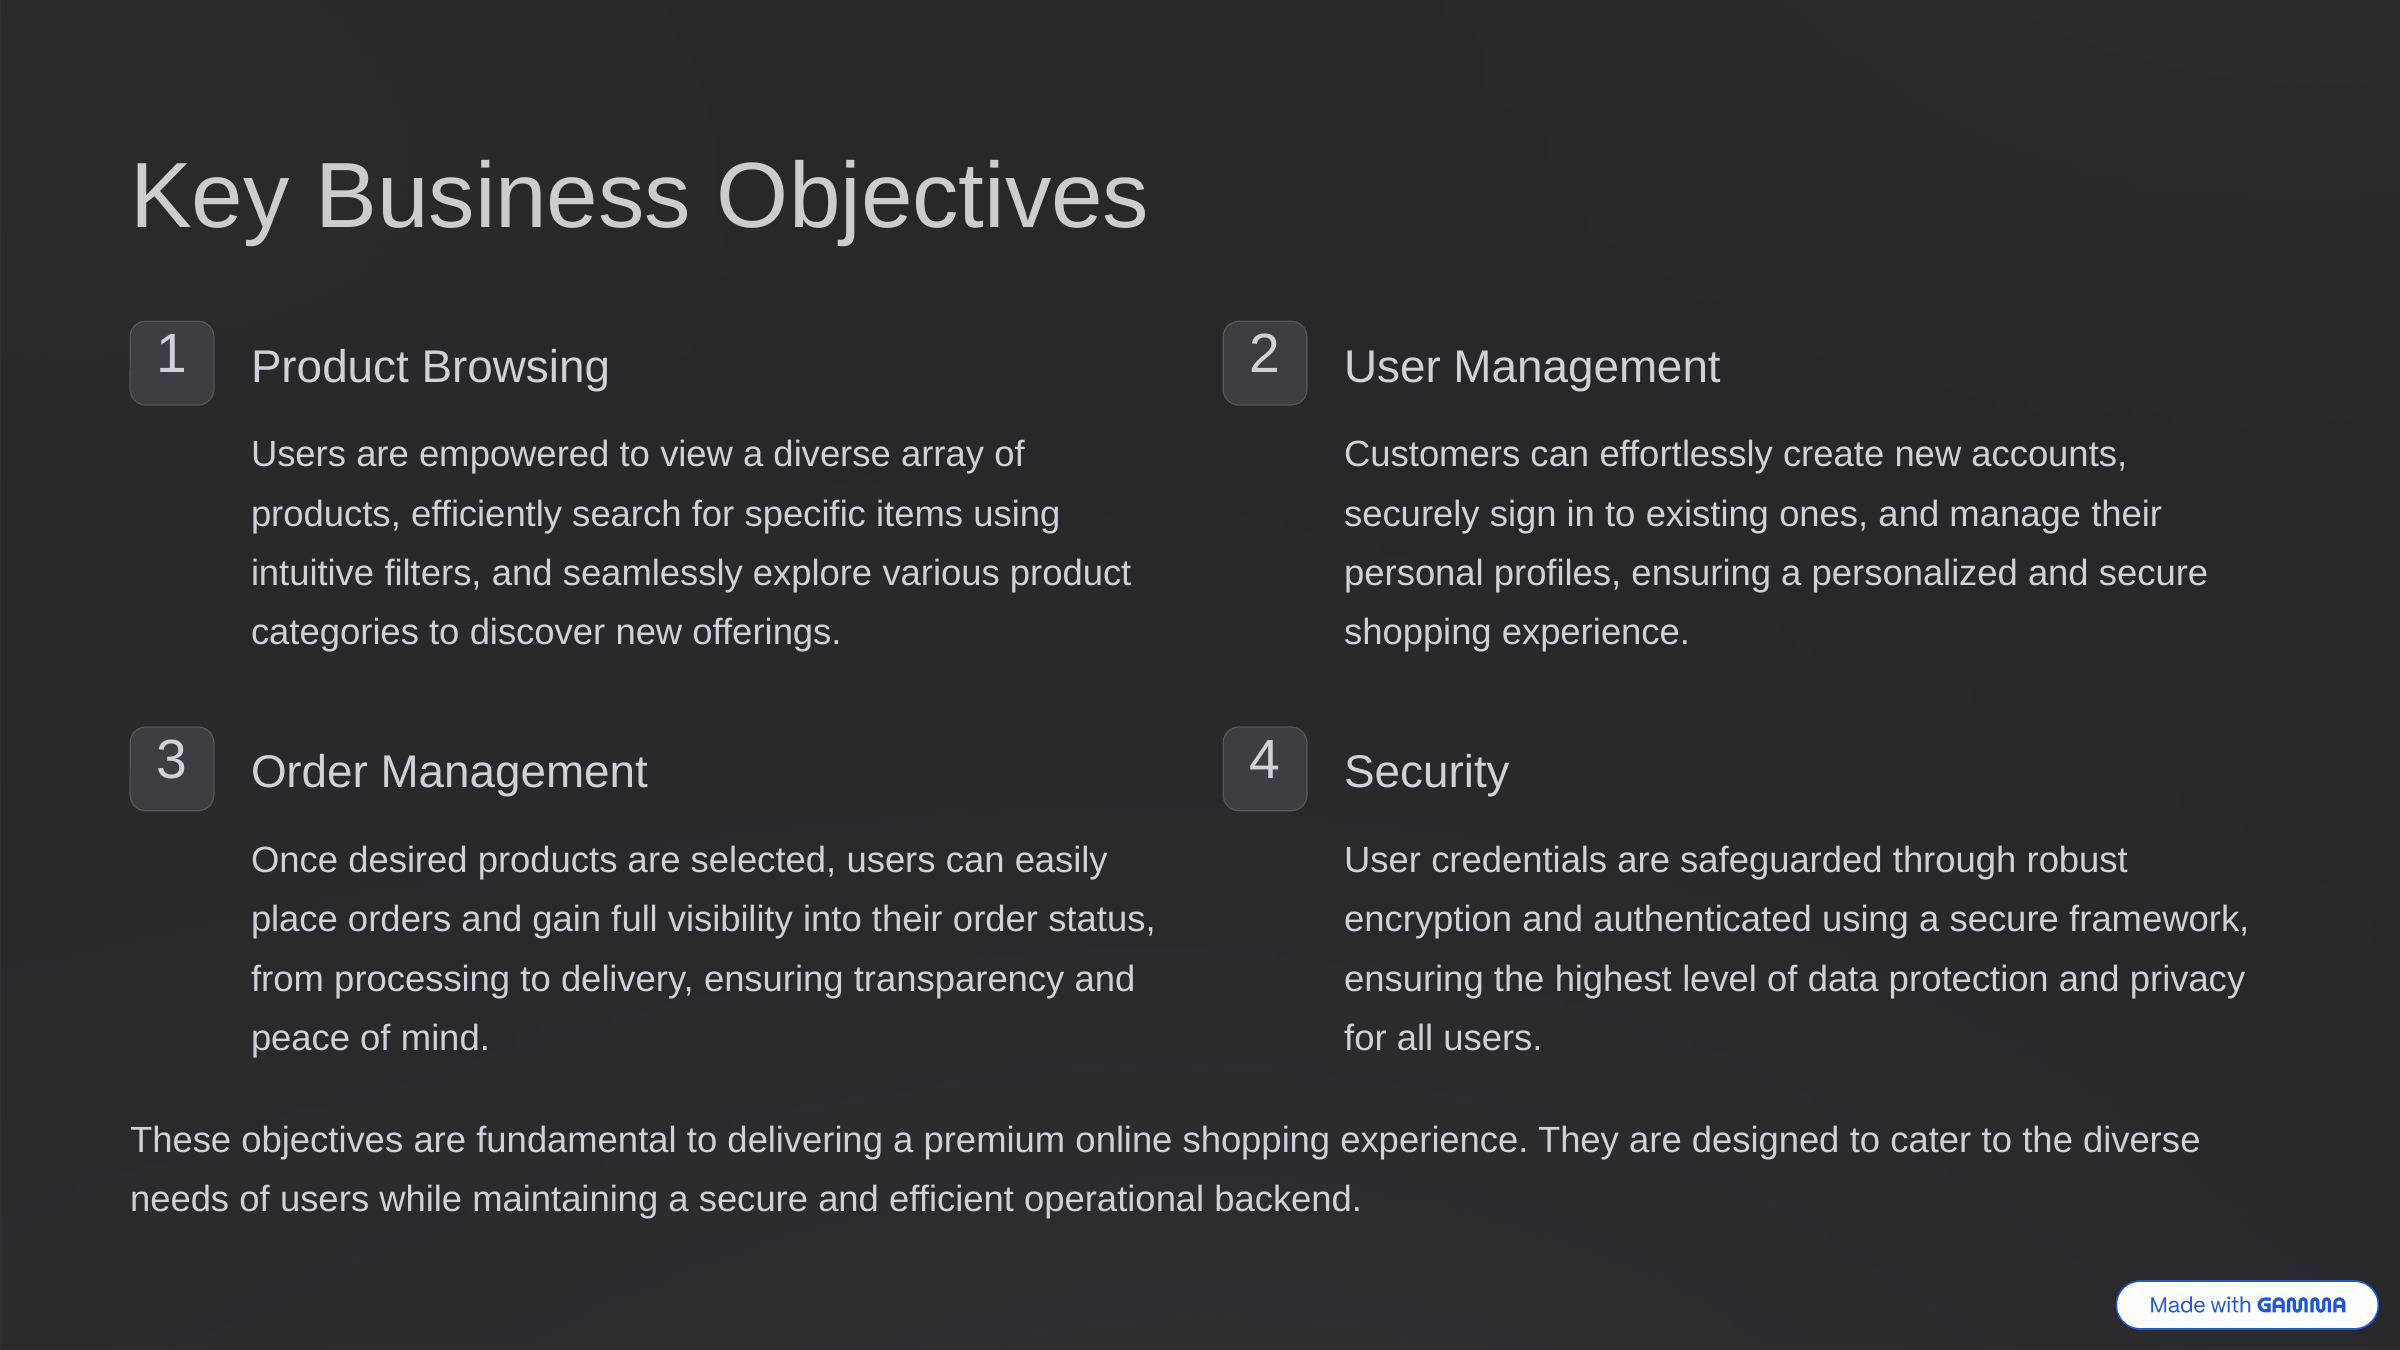

Key Business Objectives

1
2
Product Browsing
User Management
Users are empowered to view a diverse array of products, efficiently search for specific items using intuitive filters, and seamlessly explore various product categories to discover new offerings.
Customers can effortlessly create new accounts, securely sign in to existing ones, and manage their personal profiles, ensuring a personalized and secure shopping experience.

3
4
Order Management
Security
Once desired products are selected, users can easily place orders and gain full visibility into their order status, from processing to delivery, ensuring transparency and peace of mind.
User credentials are safeguarded through robust encryption and authenticated using a secure framework, ensuring the highest level of data protection and privacy for all users.
These objectives are fundamental to delivering a premium online shopping experience. They are designed to cater to the diverse needs of users while maintaining a secure and efficient operational backend.